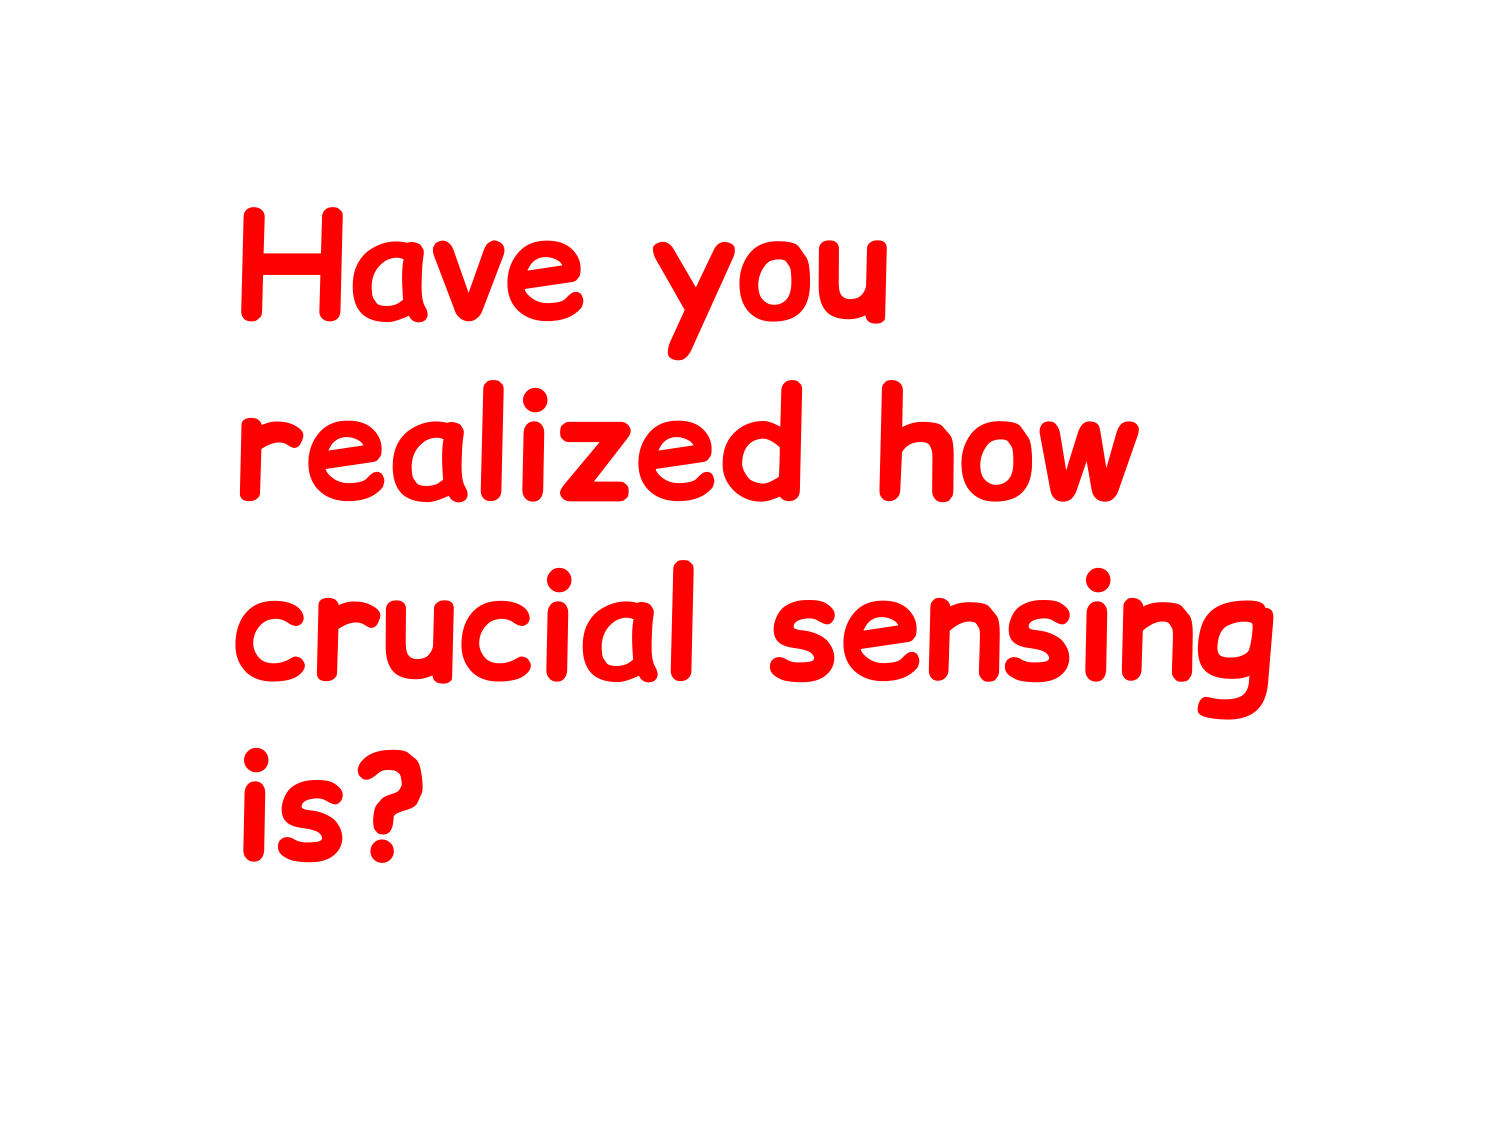

Have you realized how crucial sensing is?